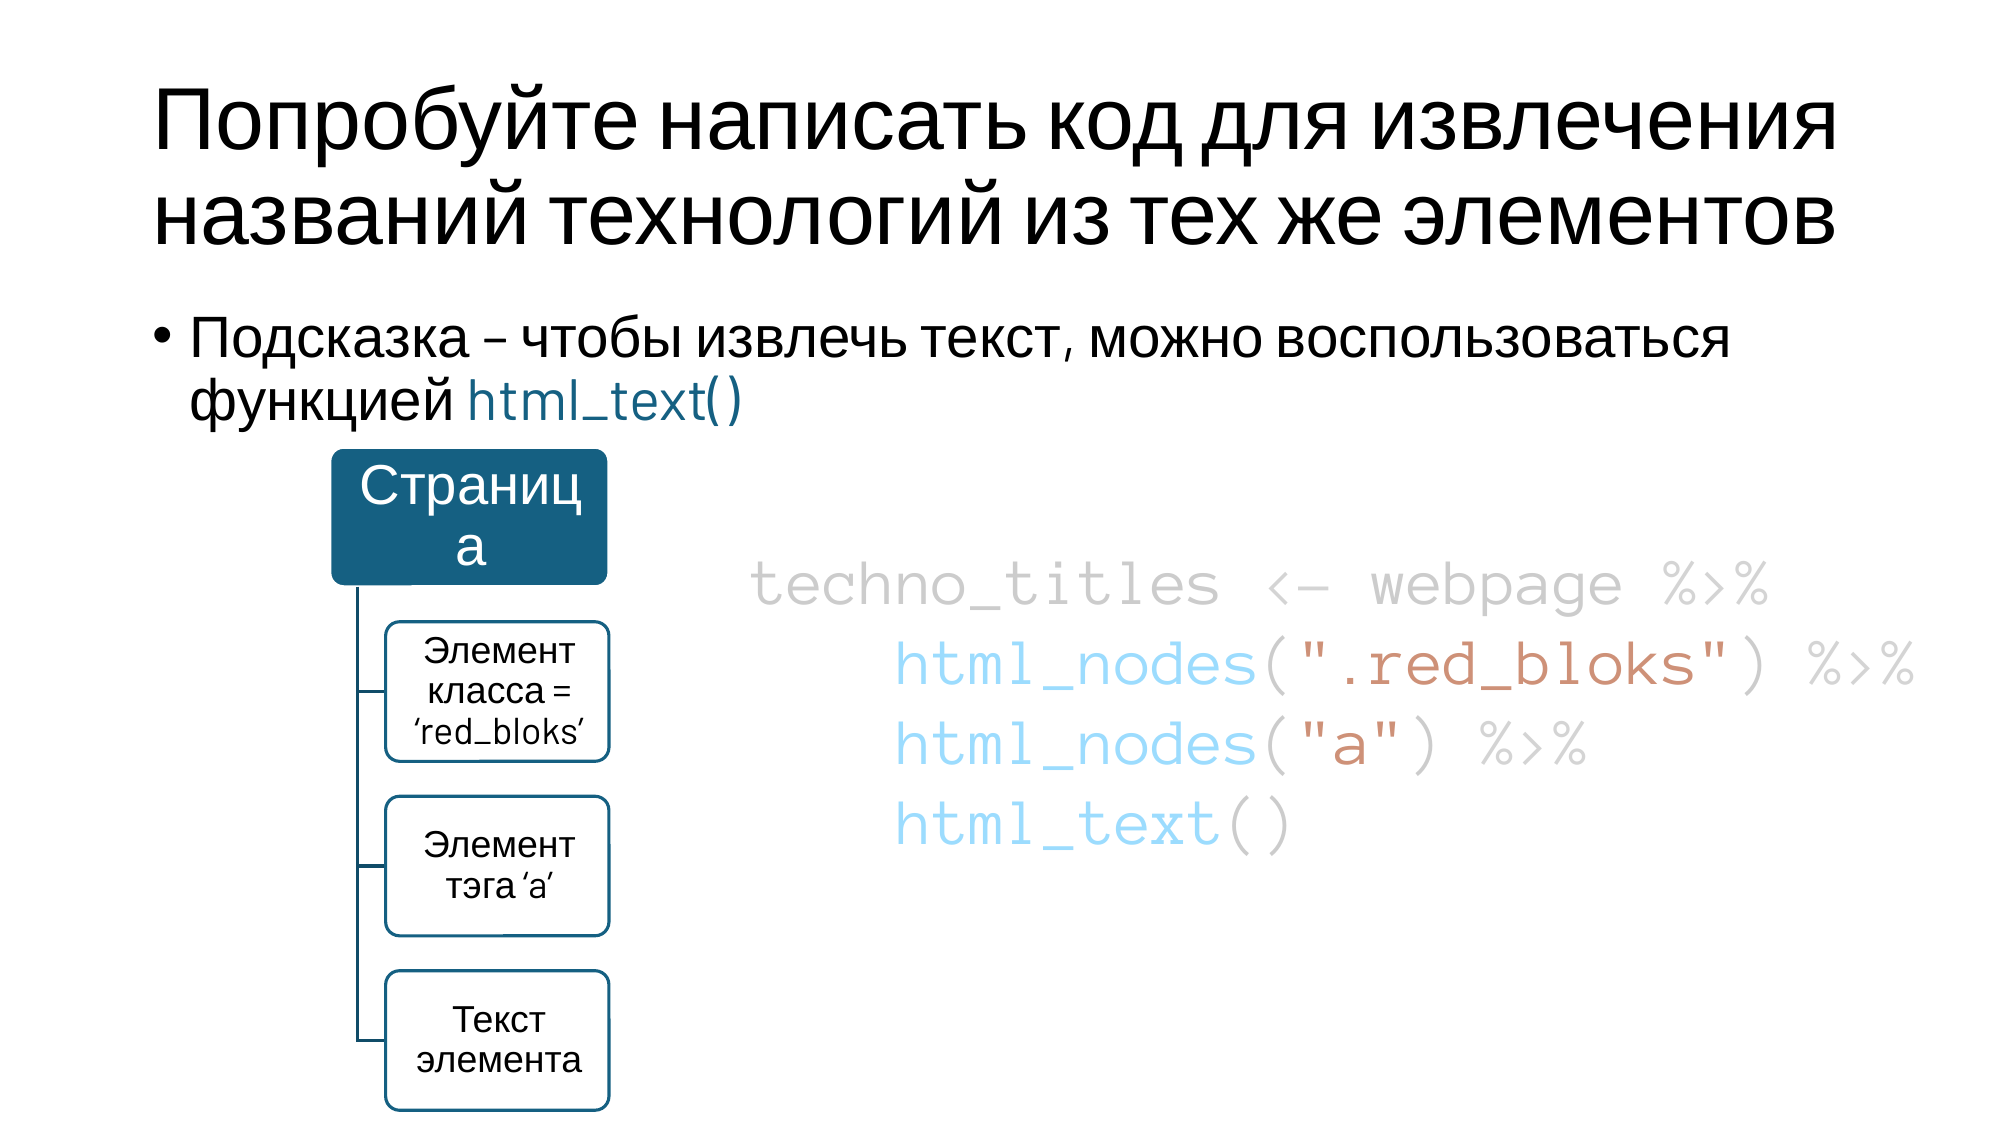

# Попробуйте написать код для извлечения названий технологий из тех же элементов
Подсказка – чтобы извлечь текст, можно воспользоваться функцией html_text()
Страница
Элемент класса = ‘red_bloks’
Элемент тэга ‘a’
Текст элемента
techno_titles <- webpage %>%
    html_nodes(".red_bloks") %>%
    html_nodes("a") %>%
    html_text()